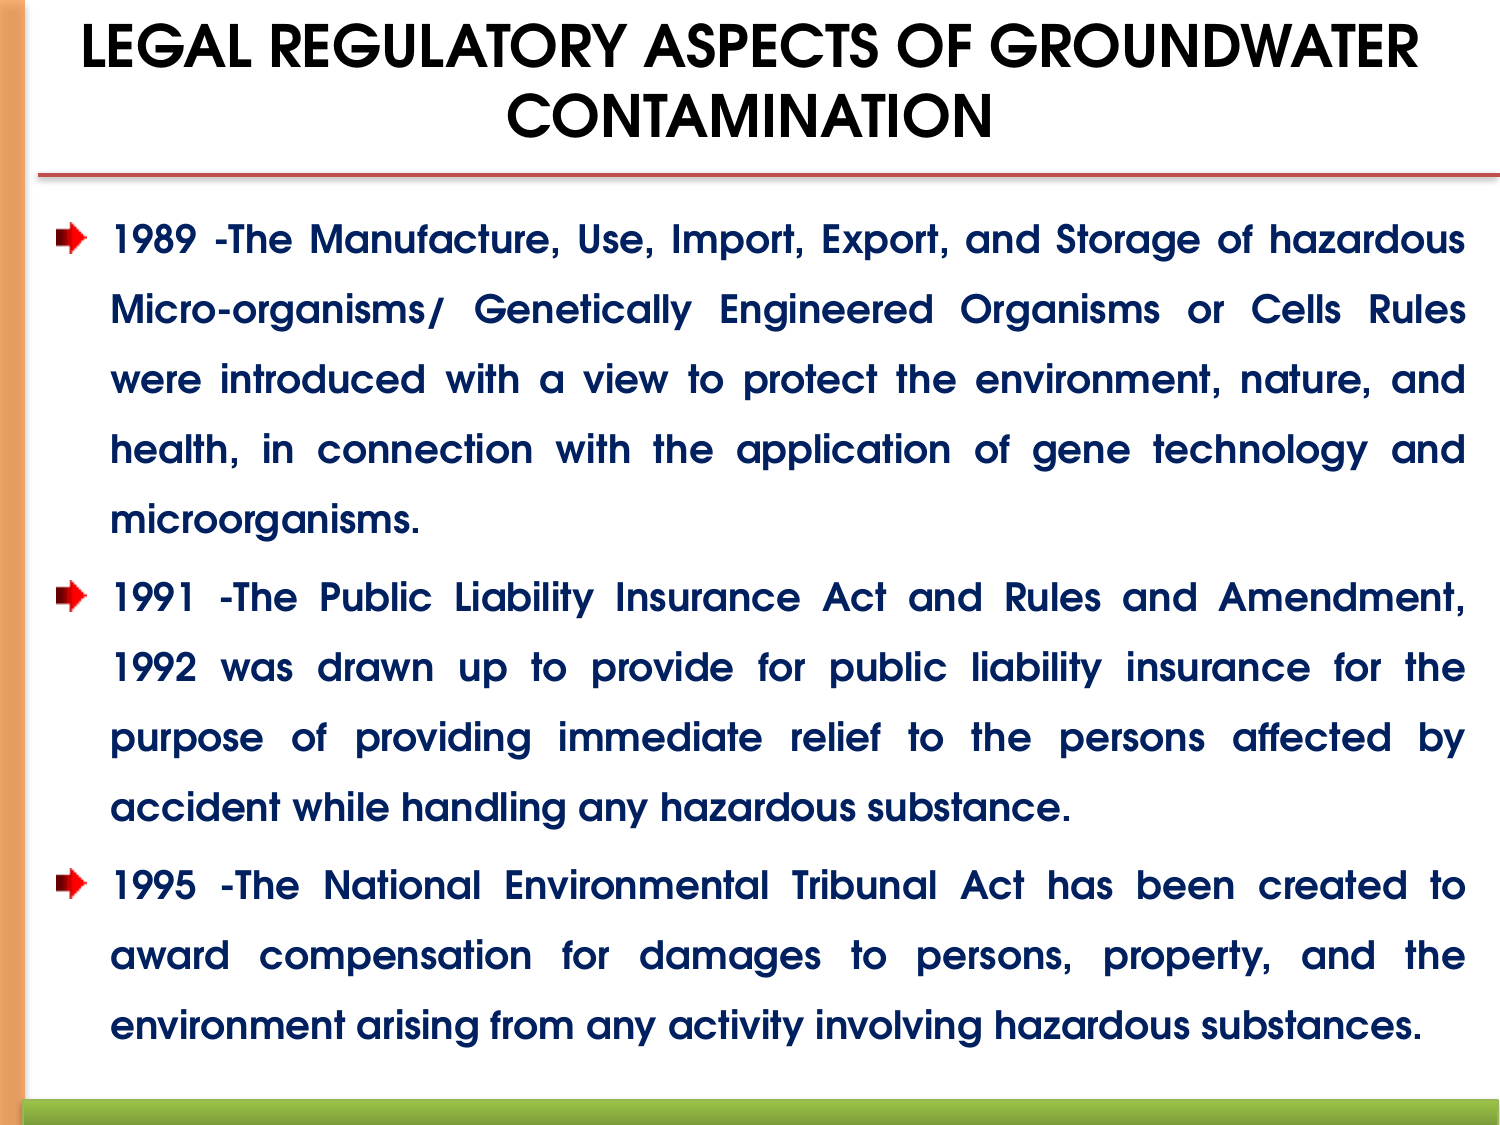

LEGAL REGULATORY ASPECTS OF GROUNDWATER CONTAMINATION
1989 -The Manufacture, Use, Import, Export, and Storage of hazardous Micro-organisms/ Genetically Engineered Organisms or Cells Rules were introduced with a view to protect the environment, nature, and health, in connection with the application of gene technology and microorganisms.
1991 -The Public Liability Insurance Act and Rules and Amendment, 1992 was drawn up to provide for public liability insurance for the purpose of providing immediate relief to the persons affected by accident while handling any hazardous substance.
1995 -The National Environmental Tribunal Act has been created to award compensation for damages to persons, property, and the environment arising from any activity involving hazardous substances.